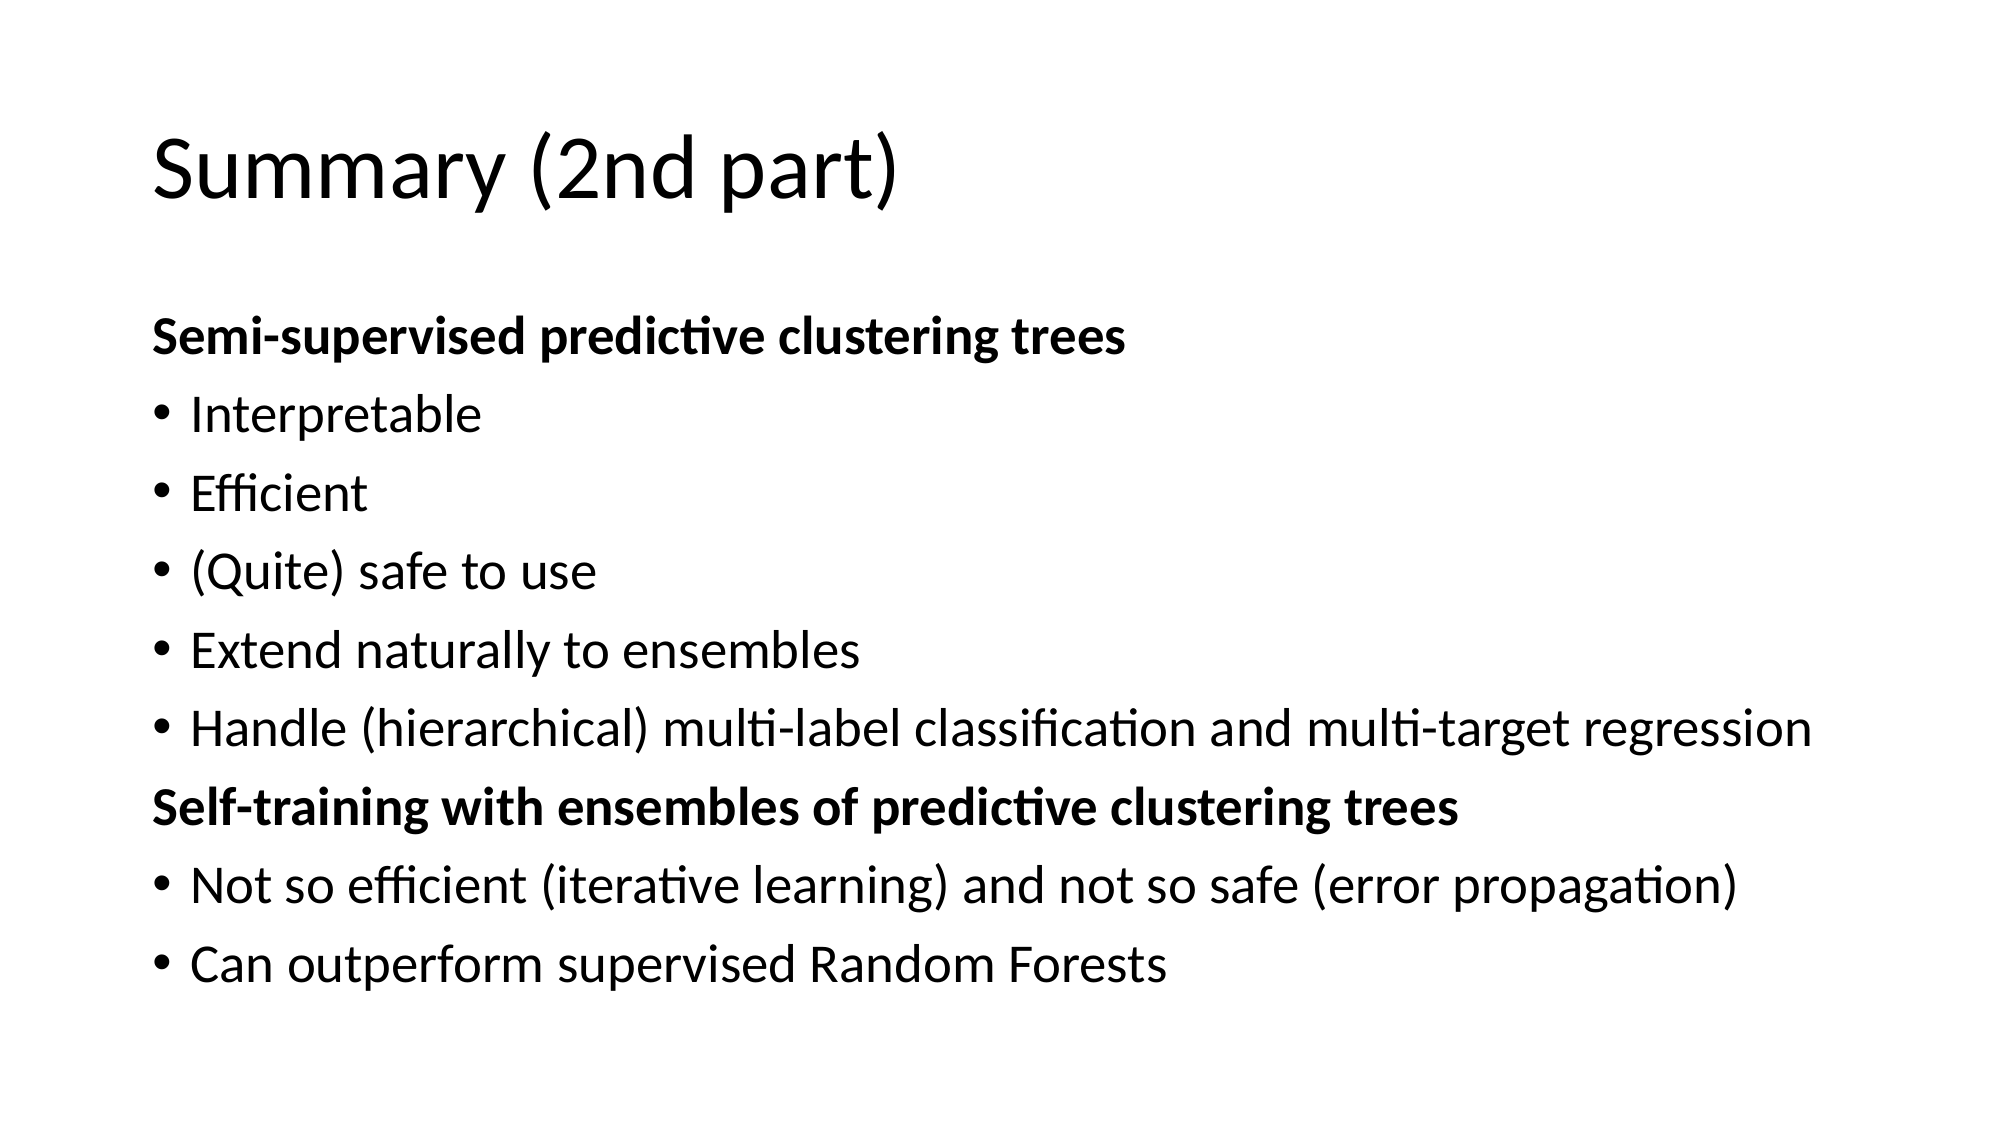

# Summary (2nd part)
Semi-supervised predictive clustering trees
Interpretable
Efficient
(Quite) safe to use
Extend naturally to ensembles
Handle (hierarchical) multi-label classification and multi-target regression
Self-training with ensembles of predictive clustering trees
Not so efficient (iterative learning) and not so safe (error propagation)
Can outperform supervised Random Forests